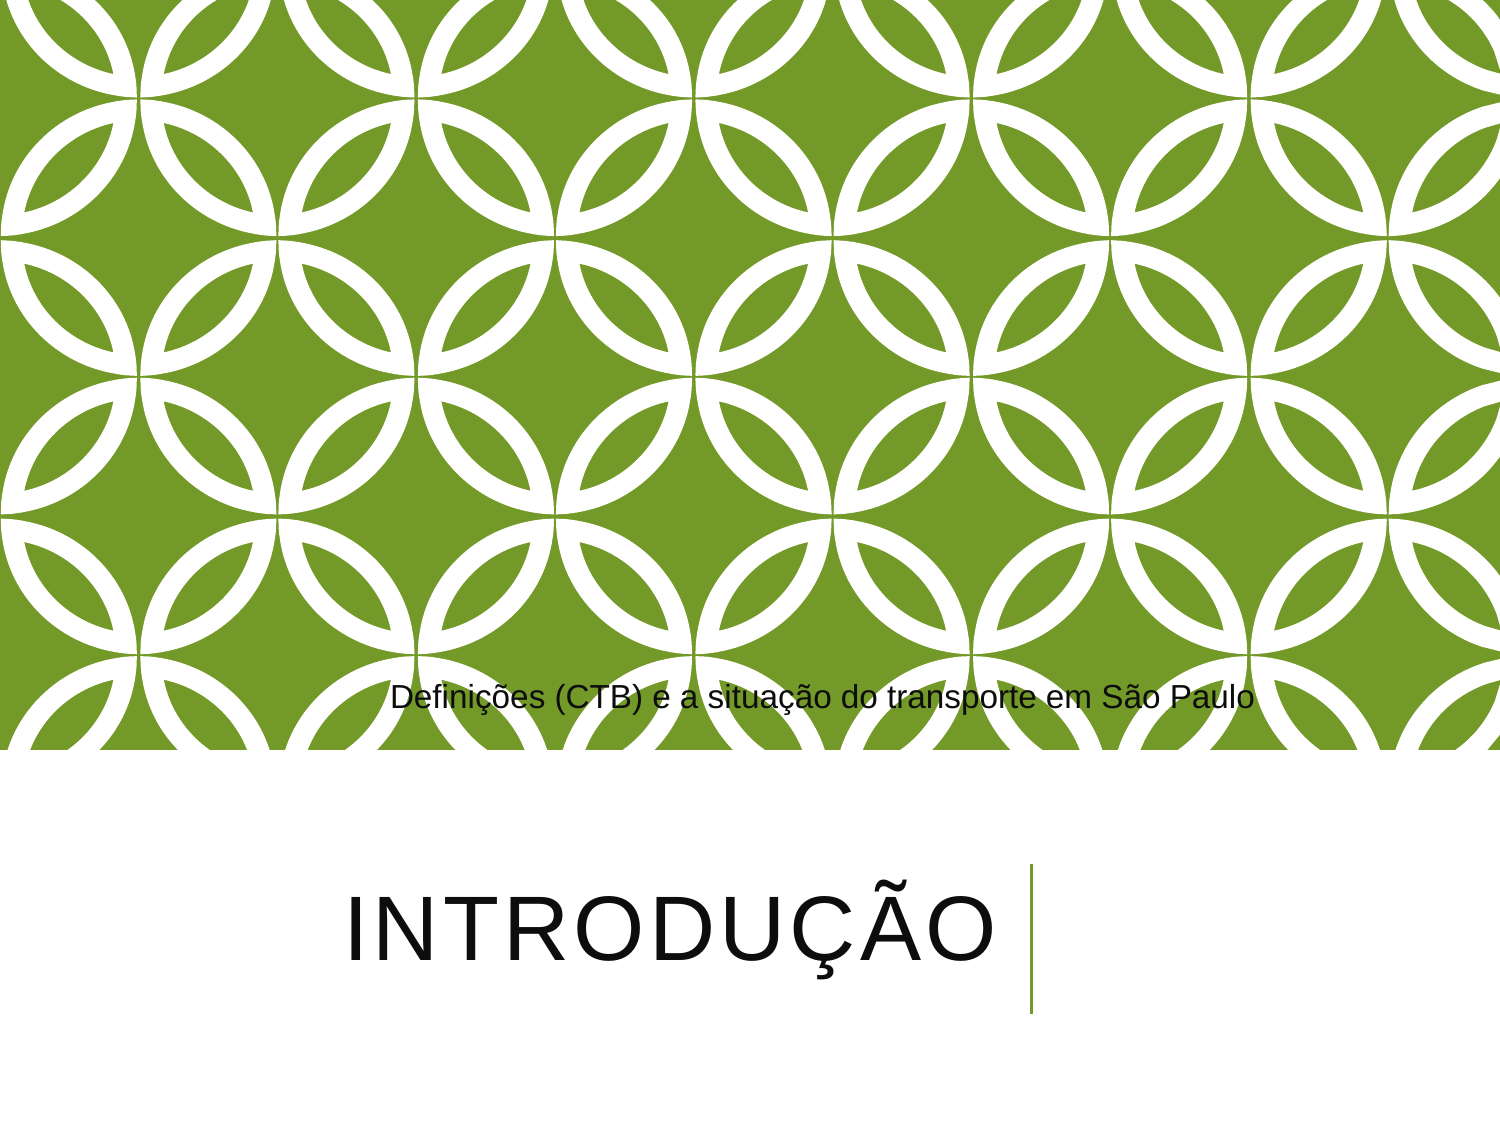

Definições (CTB) e a situação do transporte em São Paulo
# Introdução